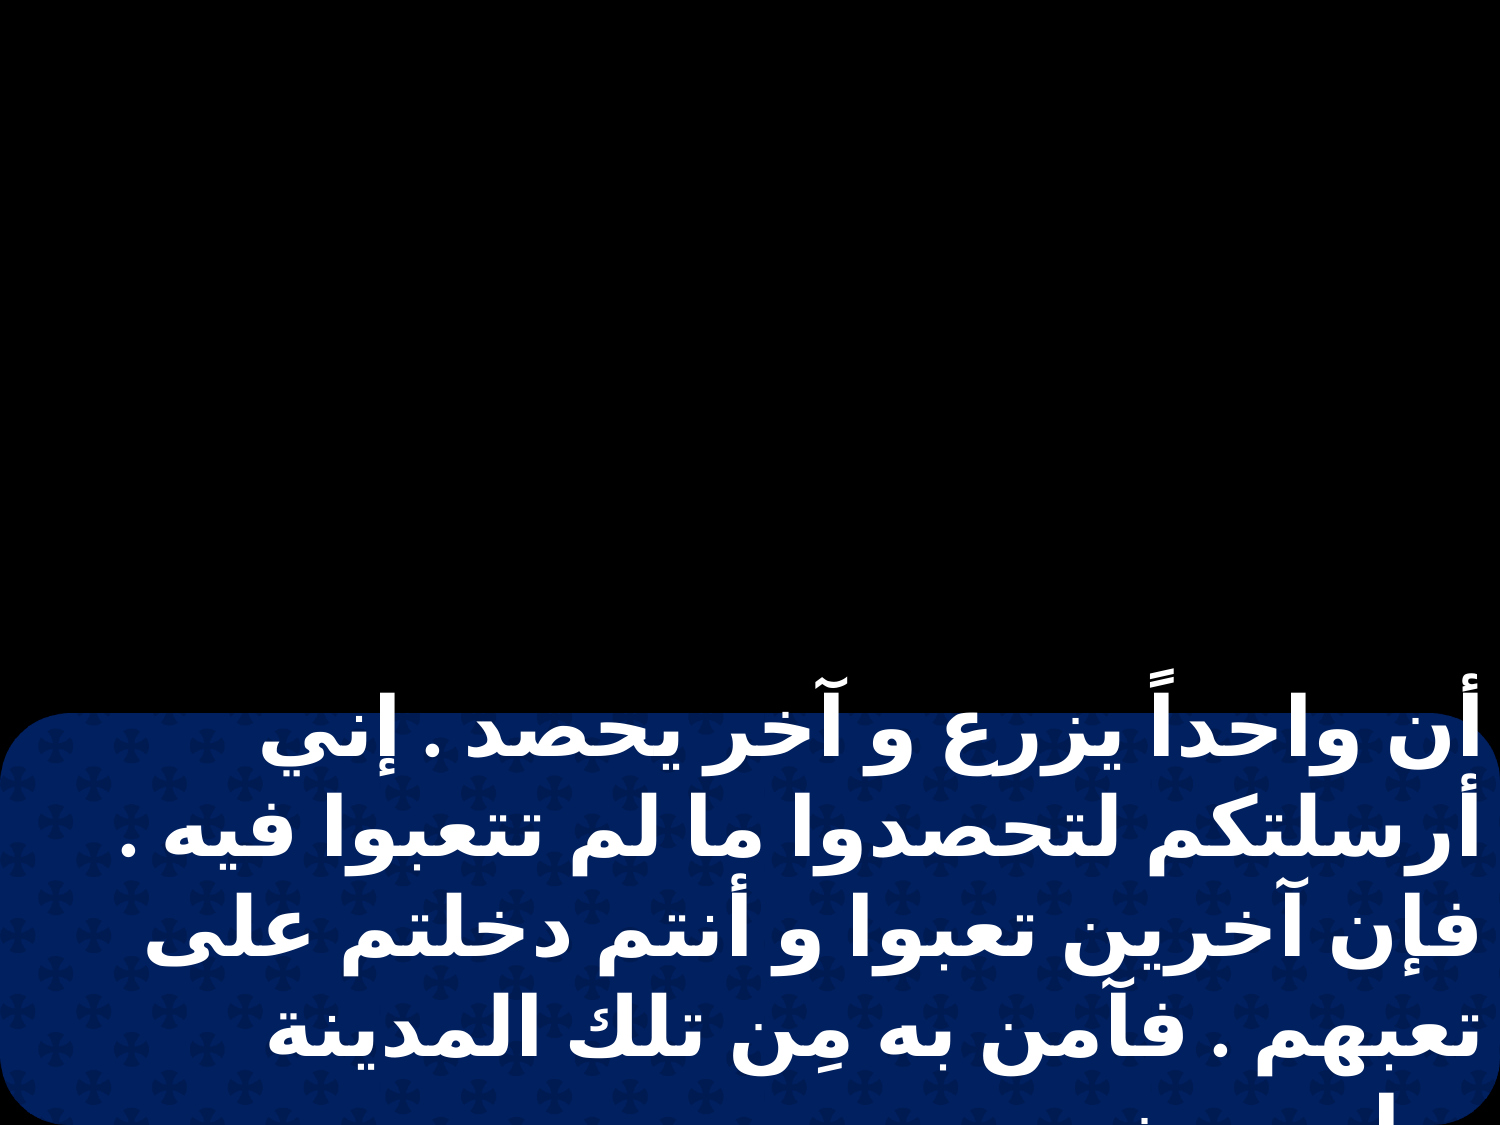

أن واحداً يزرع و آخر يحصد . إني أرسلتكم لتحصدوا ما لم تتعبوا فيه . فإن آخرين تعبوا و أنتم دخلتم على تعبهم . فآمن به مِن تلك المدينة سامريون